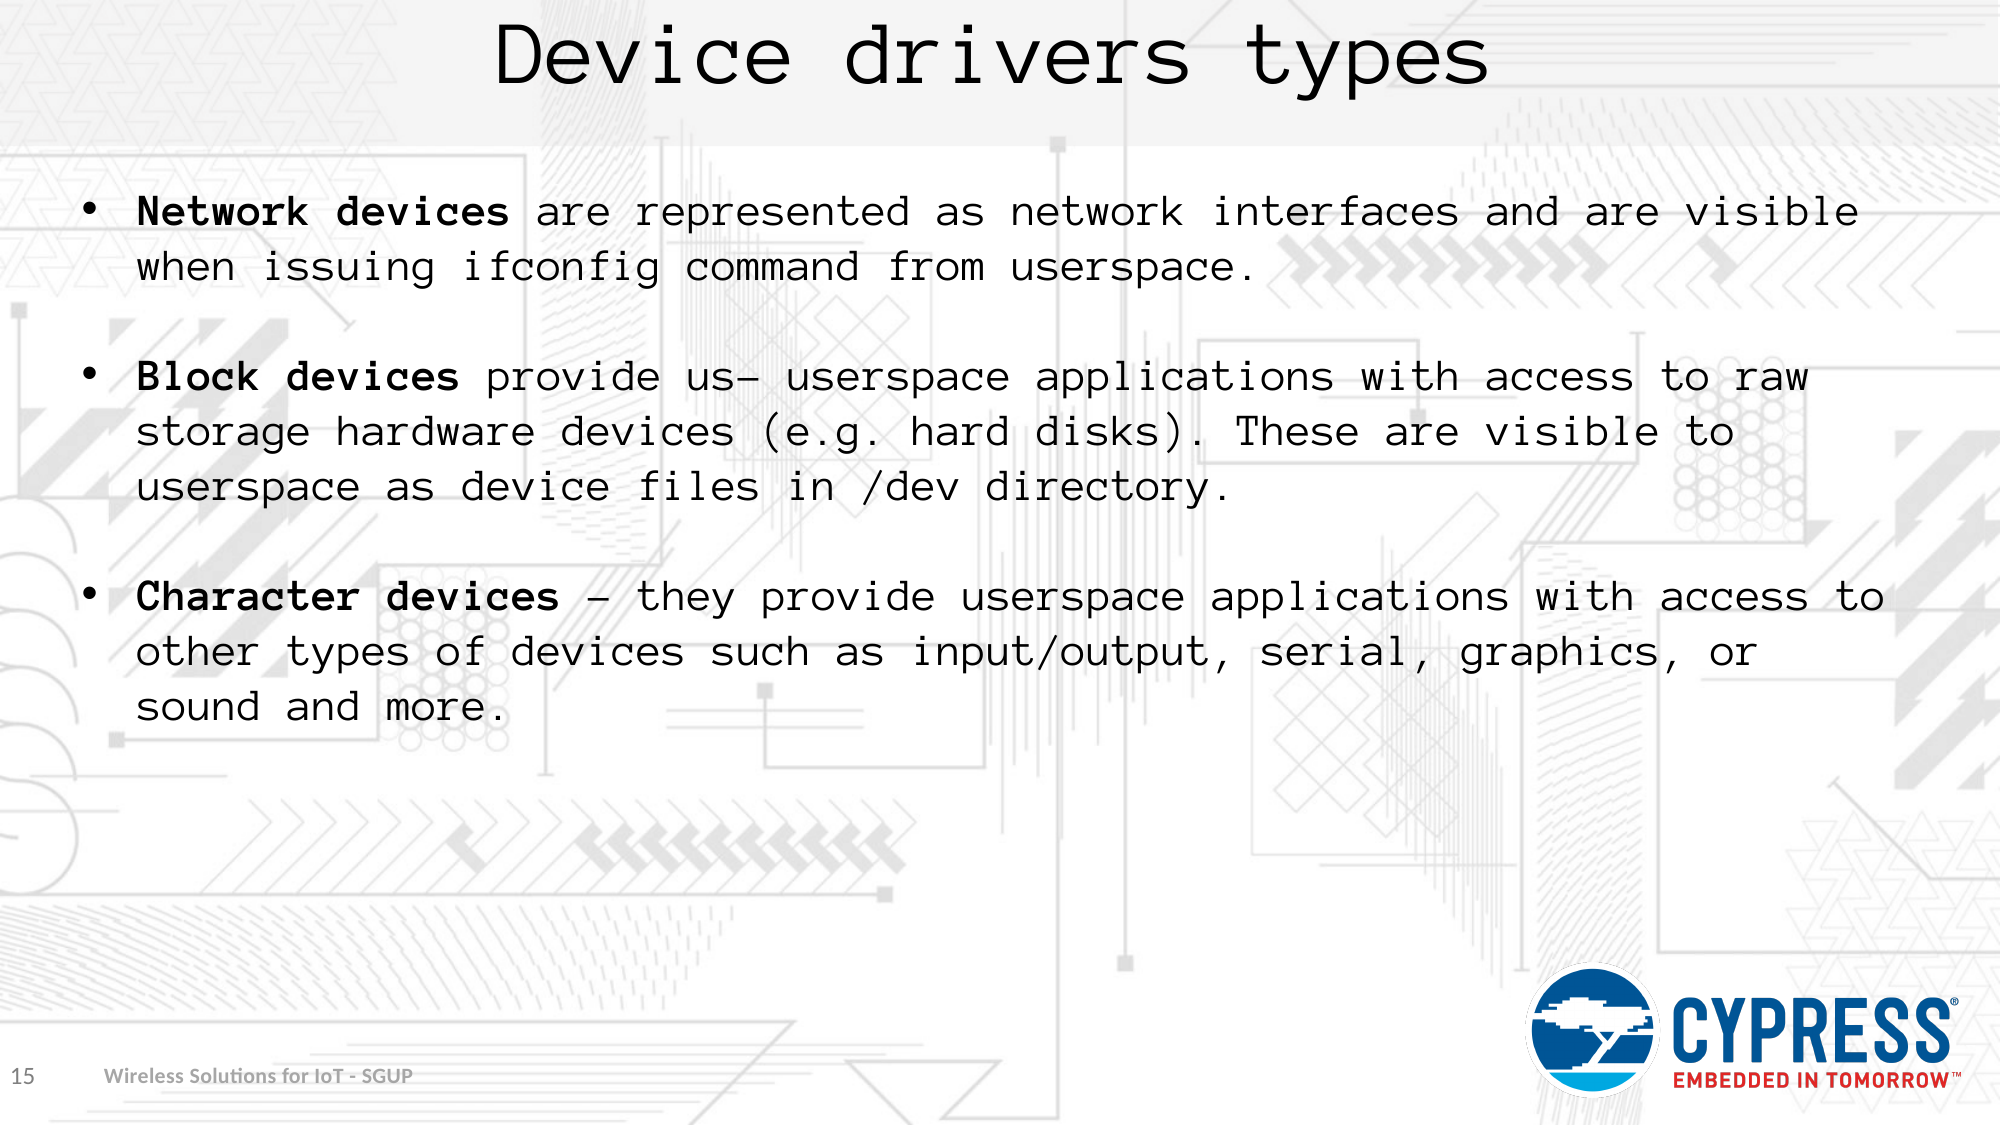

# Device drivers types
Network devices are represented as network interfaces and are visible when issuing ifconfig command from userspace.

Block devices provide us- userspace applications with access to raw storage hardware devices (e.g. hard disks). These are visible to userspace as device files in /dev directory.

Character devices - they provide userspace applications with access to other types of devices such as input/output, serial, graphics, or sound and more.